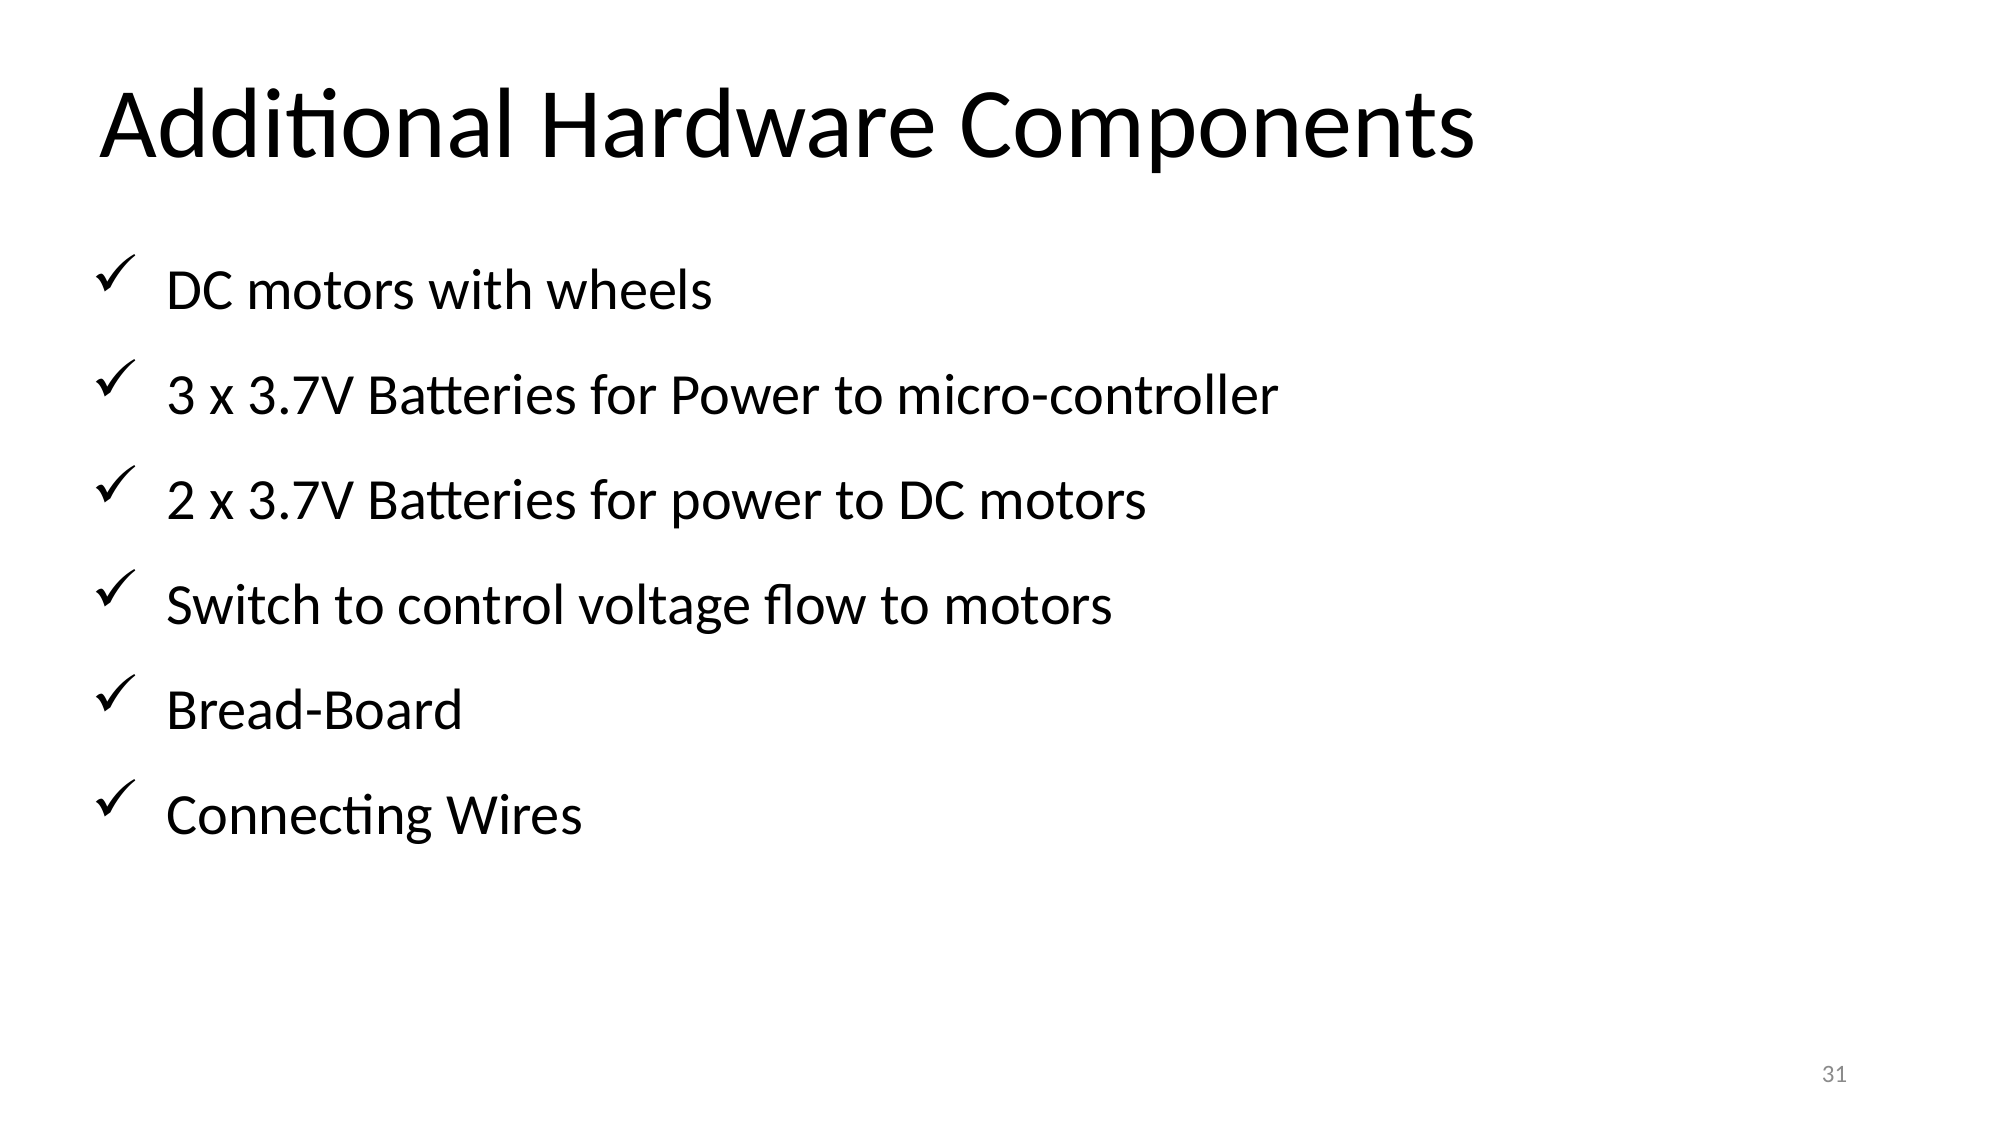

Additional Hardware Components
DC motors with wheels
3 x 3.7V Batteries for Power to micro-controller
2 x 3.7V Batteries for power to DC motors
Switch to control voltage flow to motors
Bread-Board
Connecting Wires
31